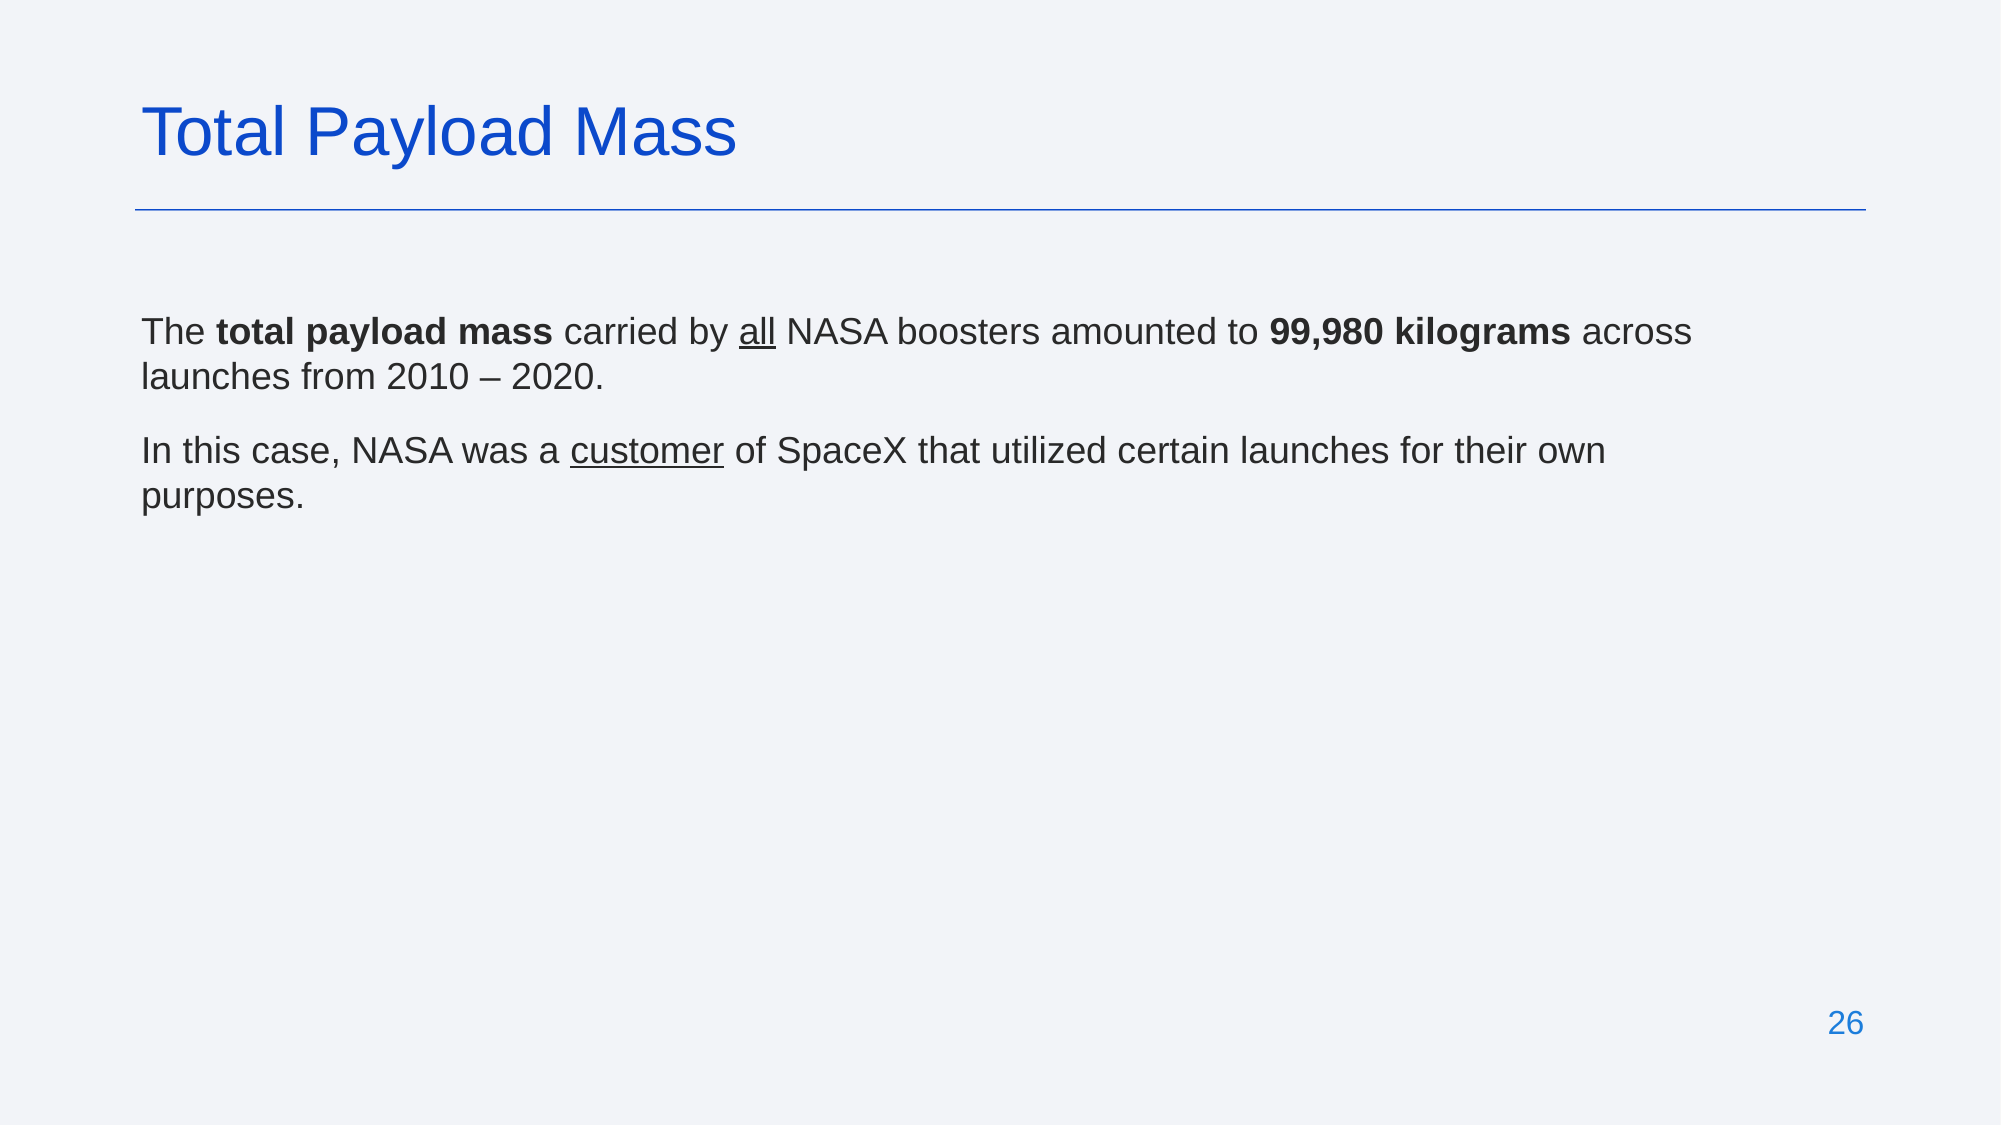

Total Payload Mass
The total payload mass carried by all NASA boosters amounted to 99,980 kilograms across launches from 2010 – 2020.
In this case, NASA was a customer of SpaceX that utilized certain launches for their own purposes.
26